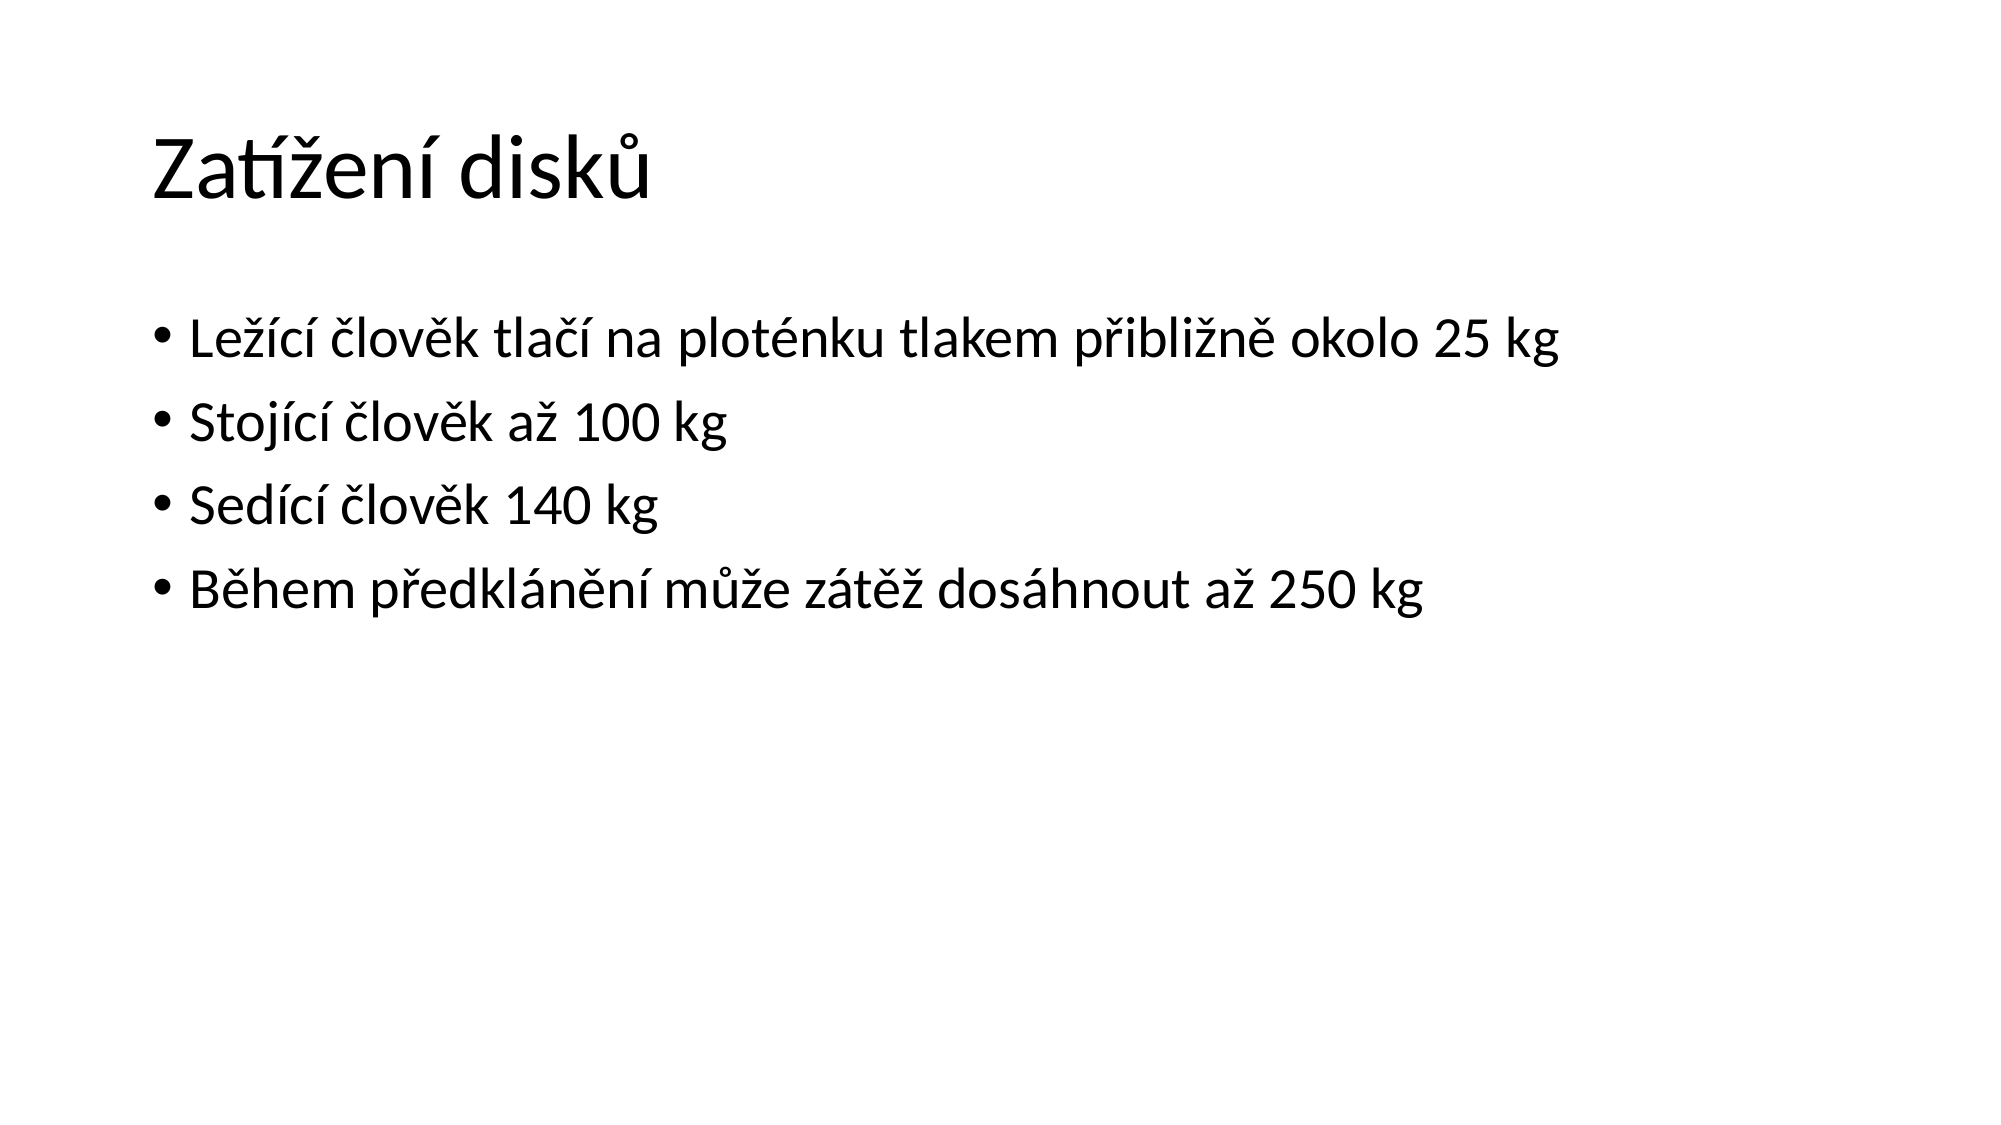

# Zatížení disků
Ležící člověk tlačí na ploténku tlakem přibližně okolo 25 kg
Stojící člověk až 100 kg
Sedící člověk 140 kg
Během předklánění může zátěž dosáhnout až 250 kg